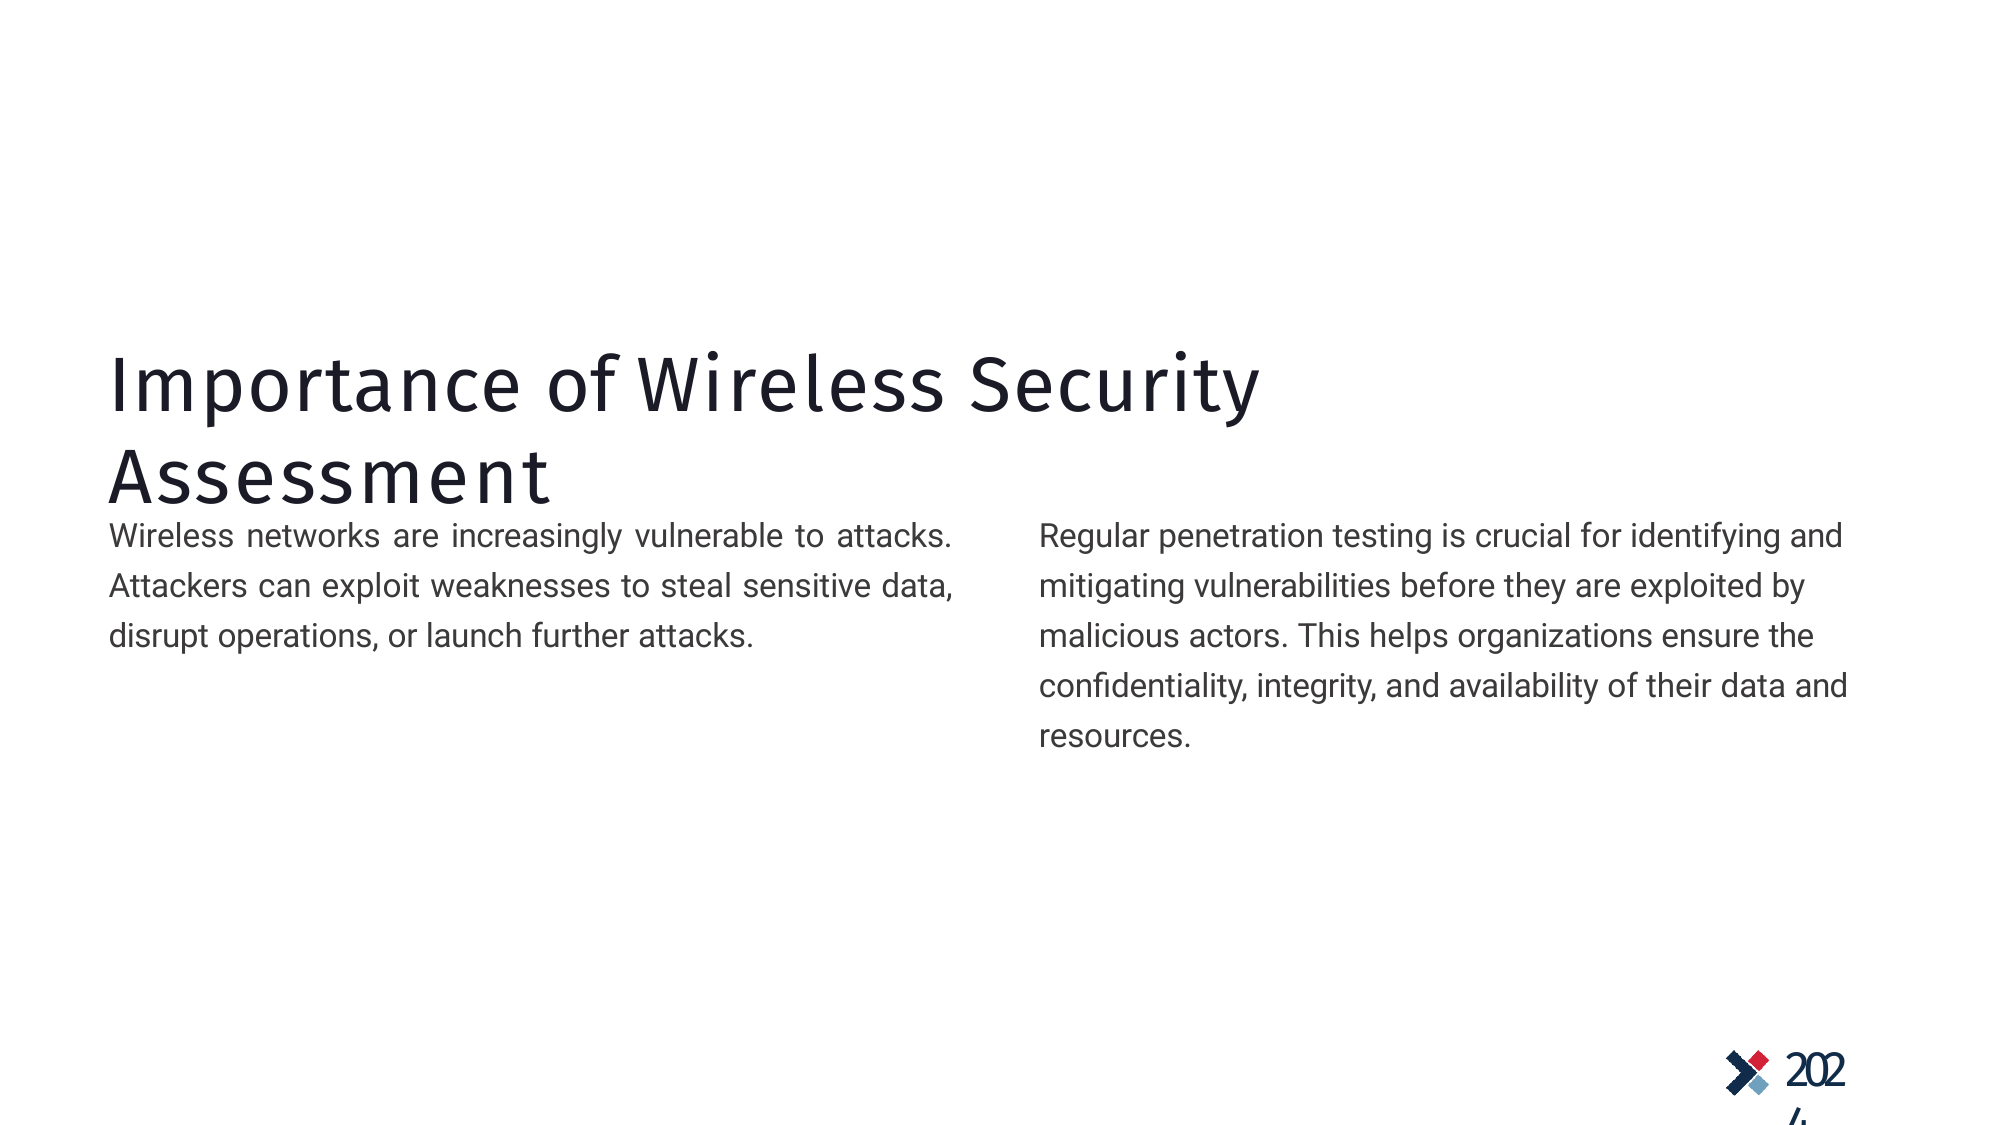

# Importance of Wireless Security Assessment
Wireless networks are increasingly vulnerable to attacks. Attackers can exploit weaknesses to steal sensitive data, disrupt operations, or launch further attacks.
Regular penetration testing is crucial for identifying and mitigating vulnerabilities before they are exploited by malicious actors. This helps organizations ensure the confidentiality, integrity, and availability of their data and resources.
2024